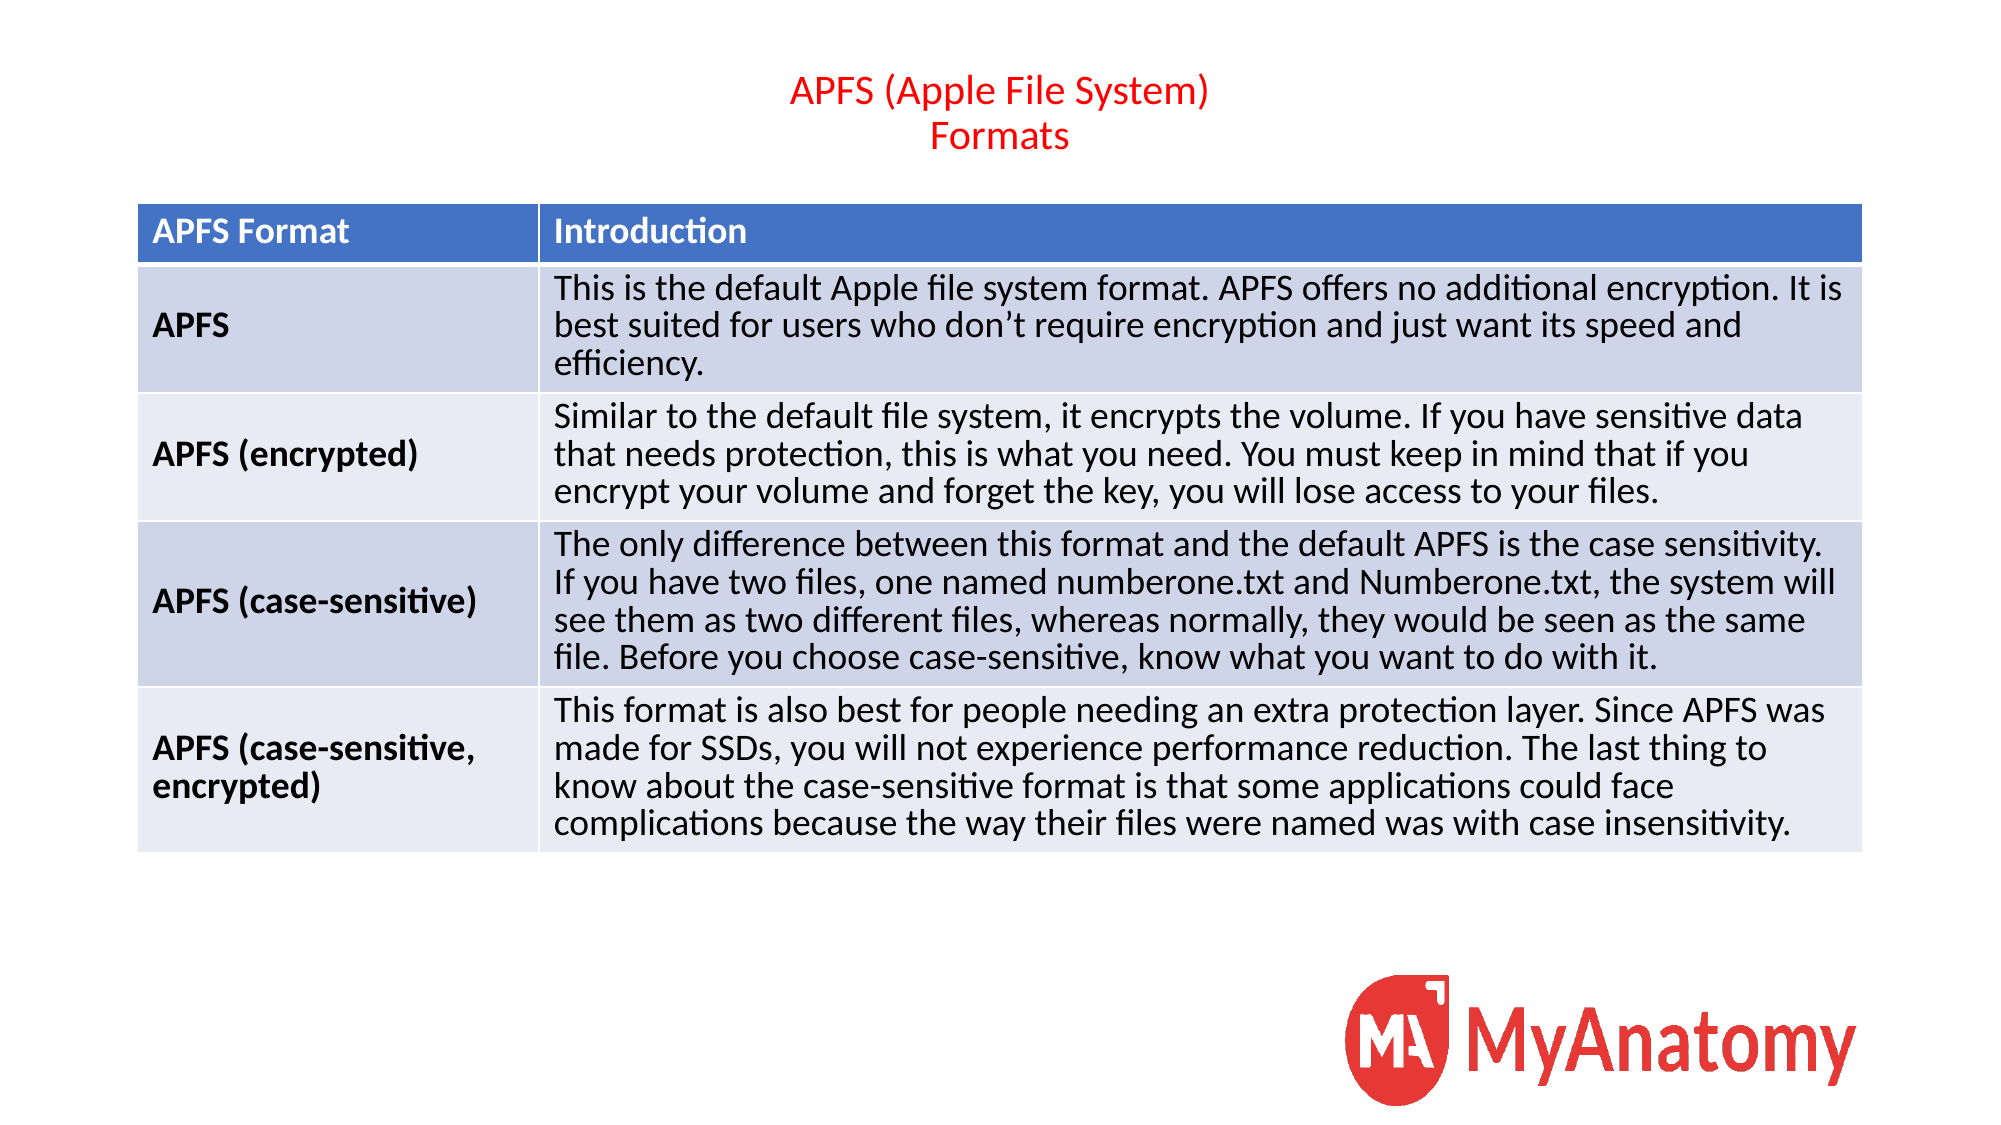

# APFS (Apple File System) Formats
| APFS Format | Introduction |
| --- | --- |
| APFS | This is the default Apple file system format. APFS offers no additional encryption. It is best suited for users who don’t require encryption and just want its speed and efficiency. |
| APFS (encrypted) | Similar to the default file system, it encrypts the volume. If you have sensitive data that needs protection, this is what you need. You must keep in mind that if you encrypt your volume and forget the key, you will lose access to your files. |
| APFS (case-sensitive) | The only difference between this format and the default APFS is the case sensitivity. If you have two files, one named numberone.txt and Numberone.txt, the system will see them as two different files, whereas normally, they would be seen as the same file. Before you choose case-sensitive, know what you want to do with it. |
| APFS (case-sensitive, encrypted) | This format is also best for people needing an extra protection layer. Since APFS was made for SSDs, you will not experience performance reduction. The last thing to know about the case-sensitive format is that some applications could face complications because the way their files were named was with case insensitivity. |